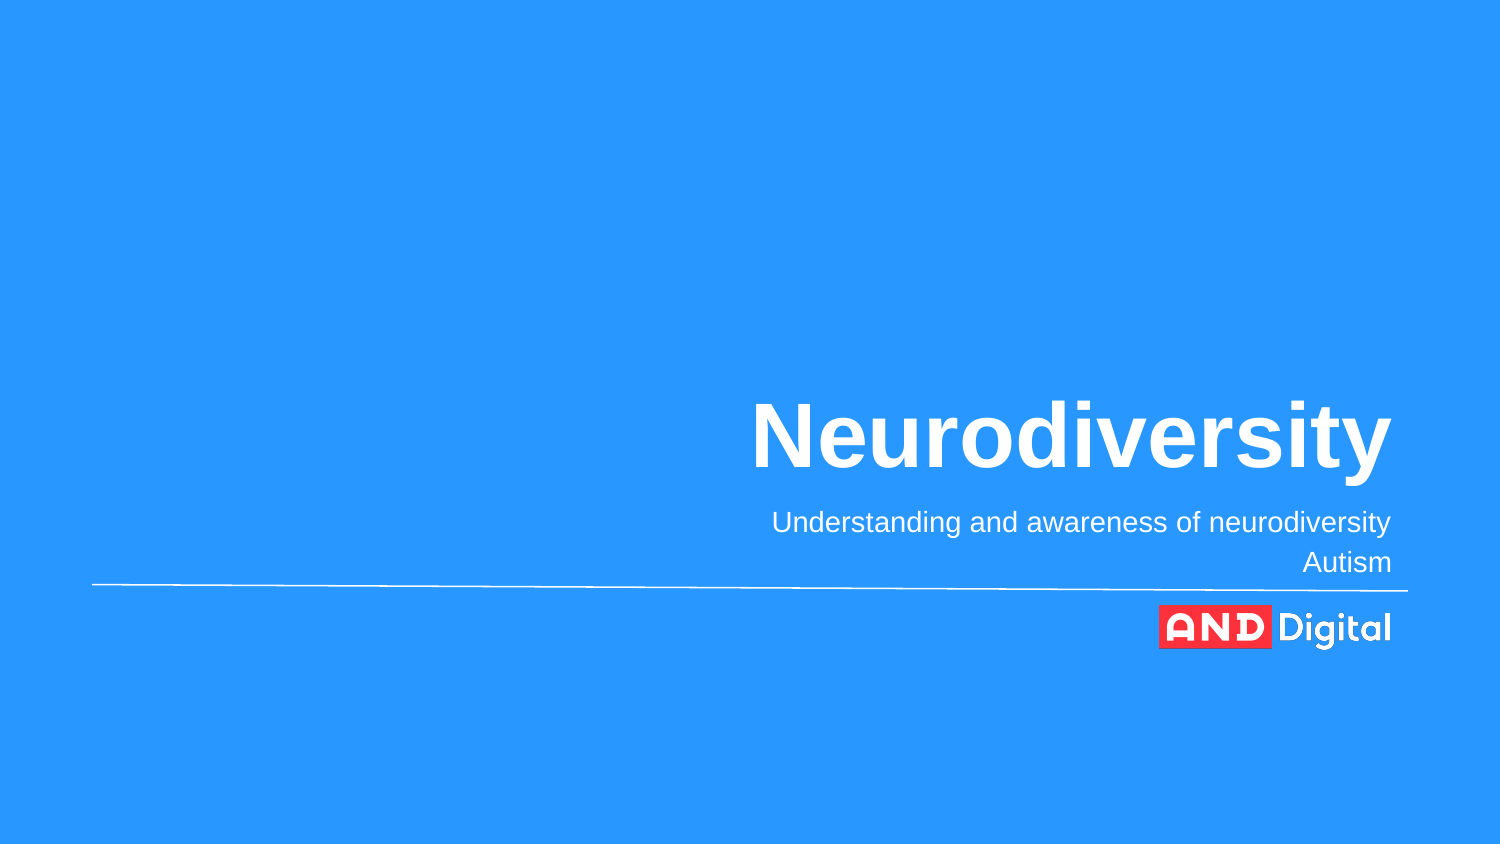

# Neurodiversity
Understanding and awareness of neurodiversity
Autism